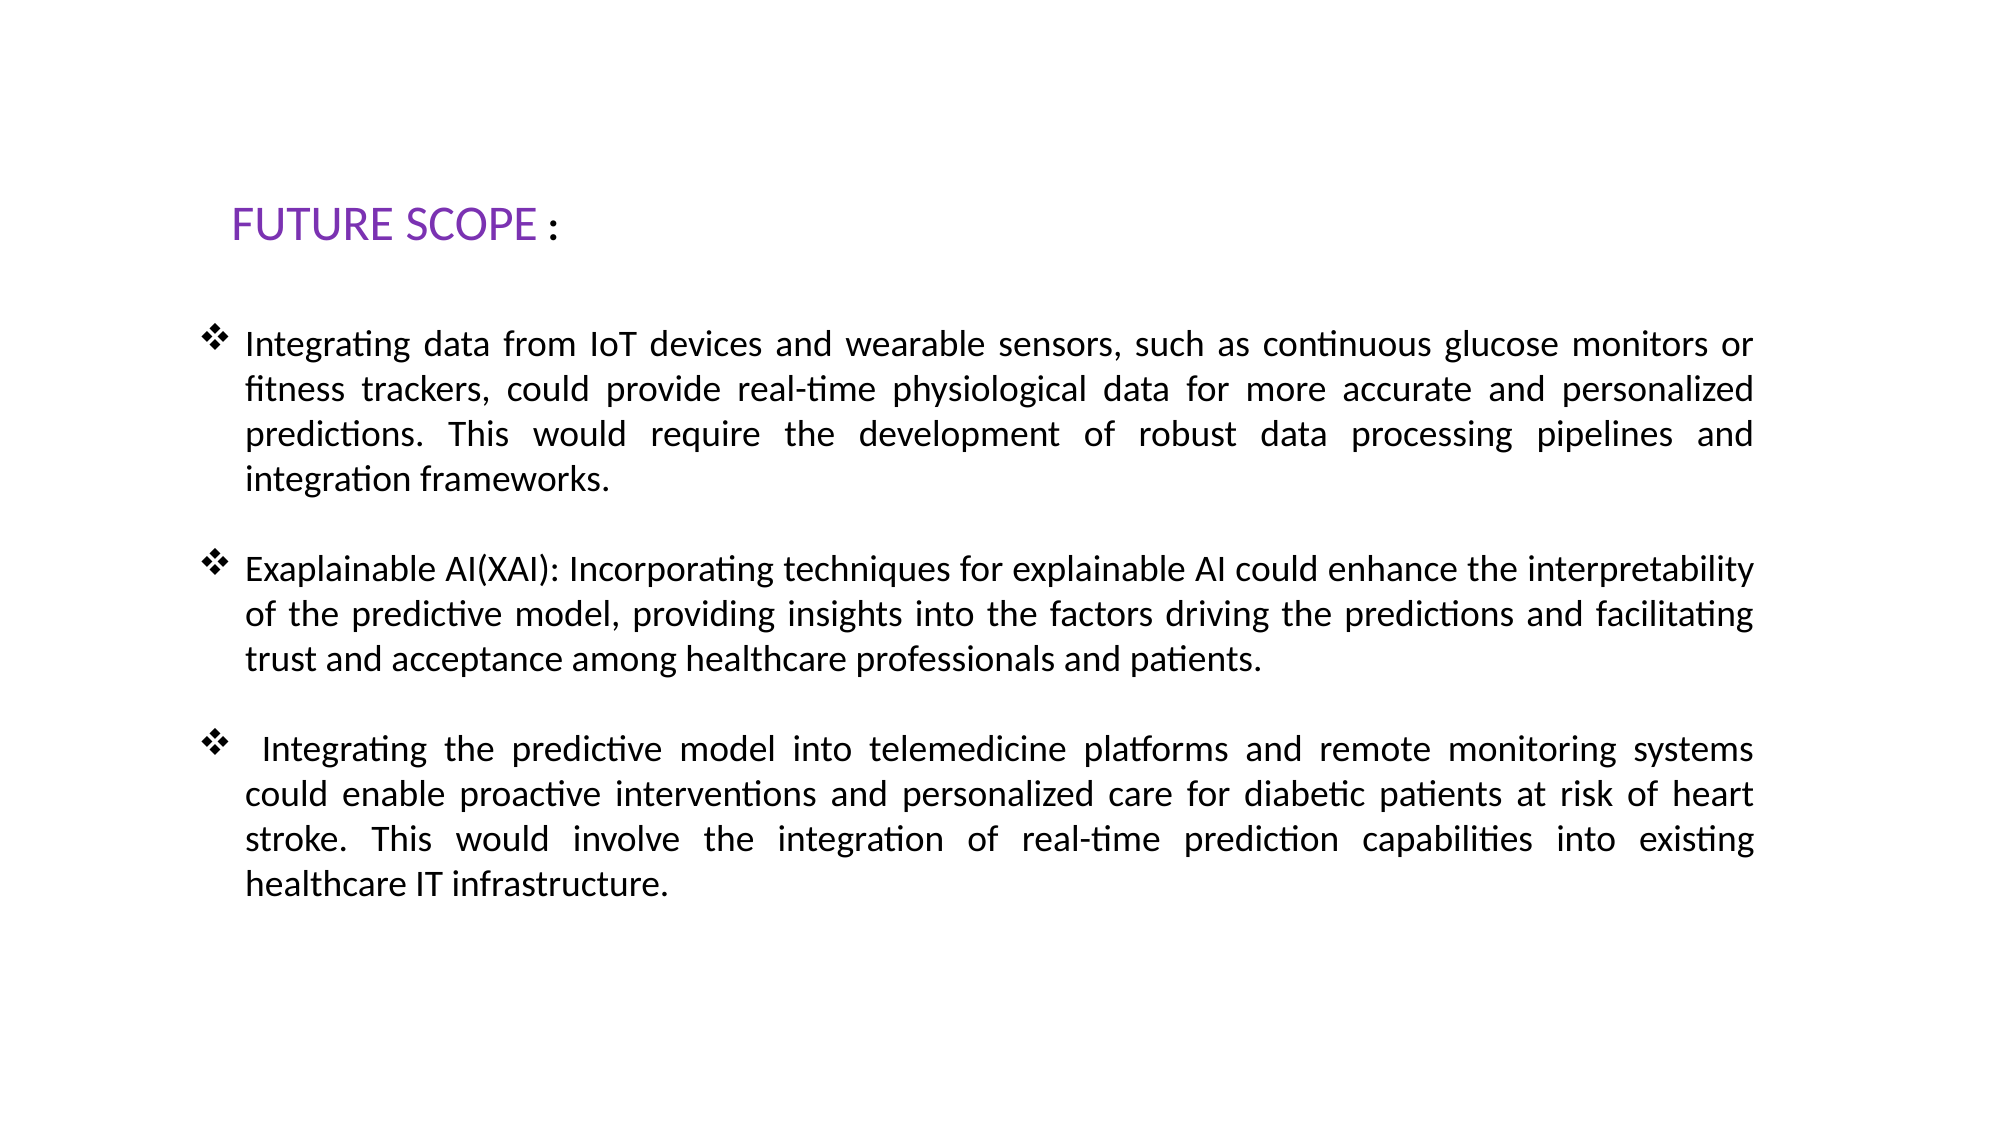

FUTURE SCOPE :
Integrating data from IoT devices and wearable sensors, such as continuous glucose monitors or fitness trackers, could provide real-time physiological data for more accurate and personalized predictions. This would require the development of robust data processing pipelines and integration frameworks.

Exaplainable AI(XAI): Incorporating techniques for explainable AI could enhance the interpretability of the predictive model, providing insights into the factors driving the predictions and facilitating trust and acceptance among healthcare professionals and patients.

 Integrating the predictive model into telemedicine platforms and remote monitoring systems could enable proactive interventions and personalized care for diabetic patients at risk of heart stroke. This would involve the integration of real-time prediction capabilities into existing healthcare IT infrastructure.